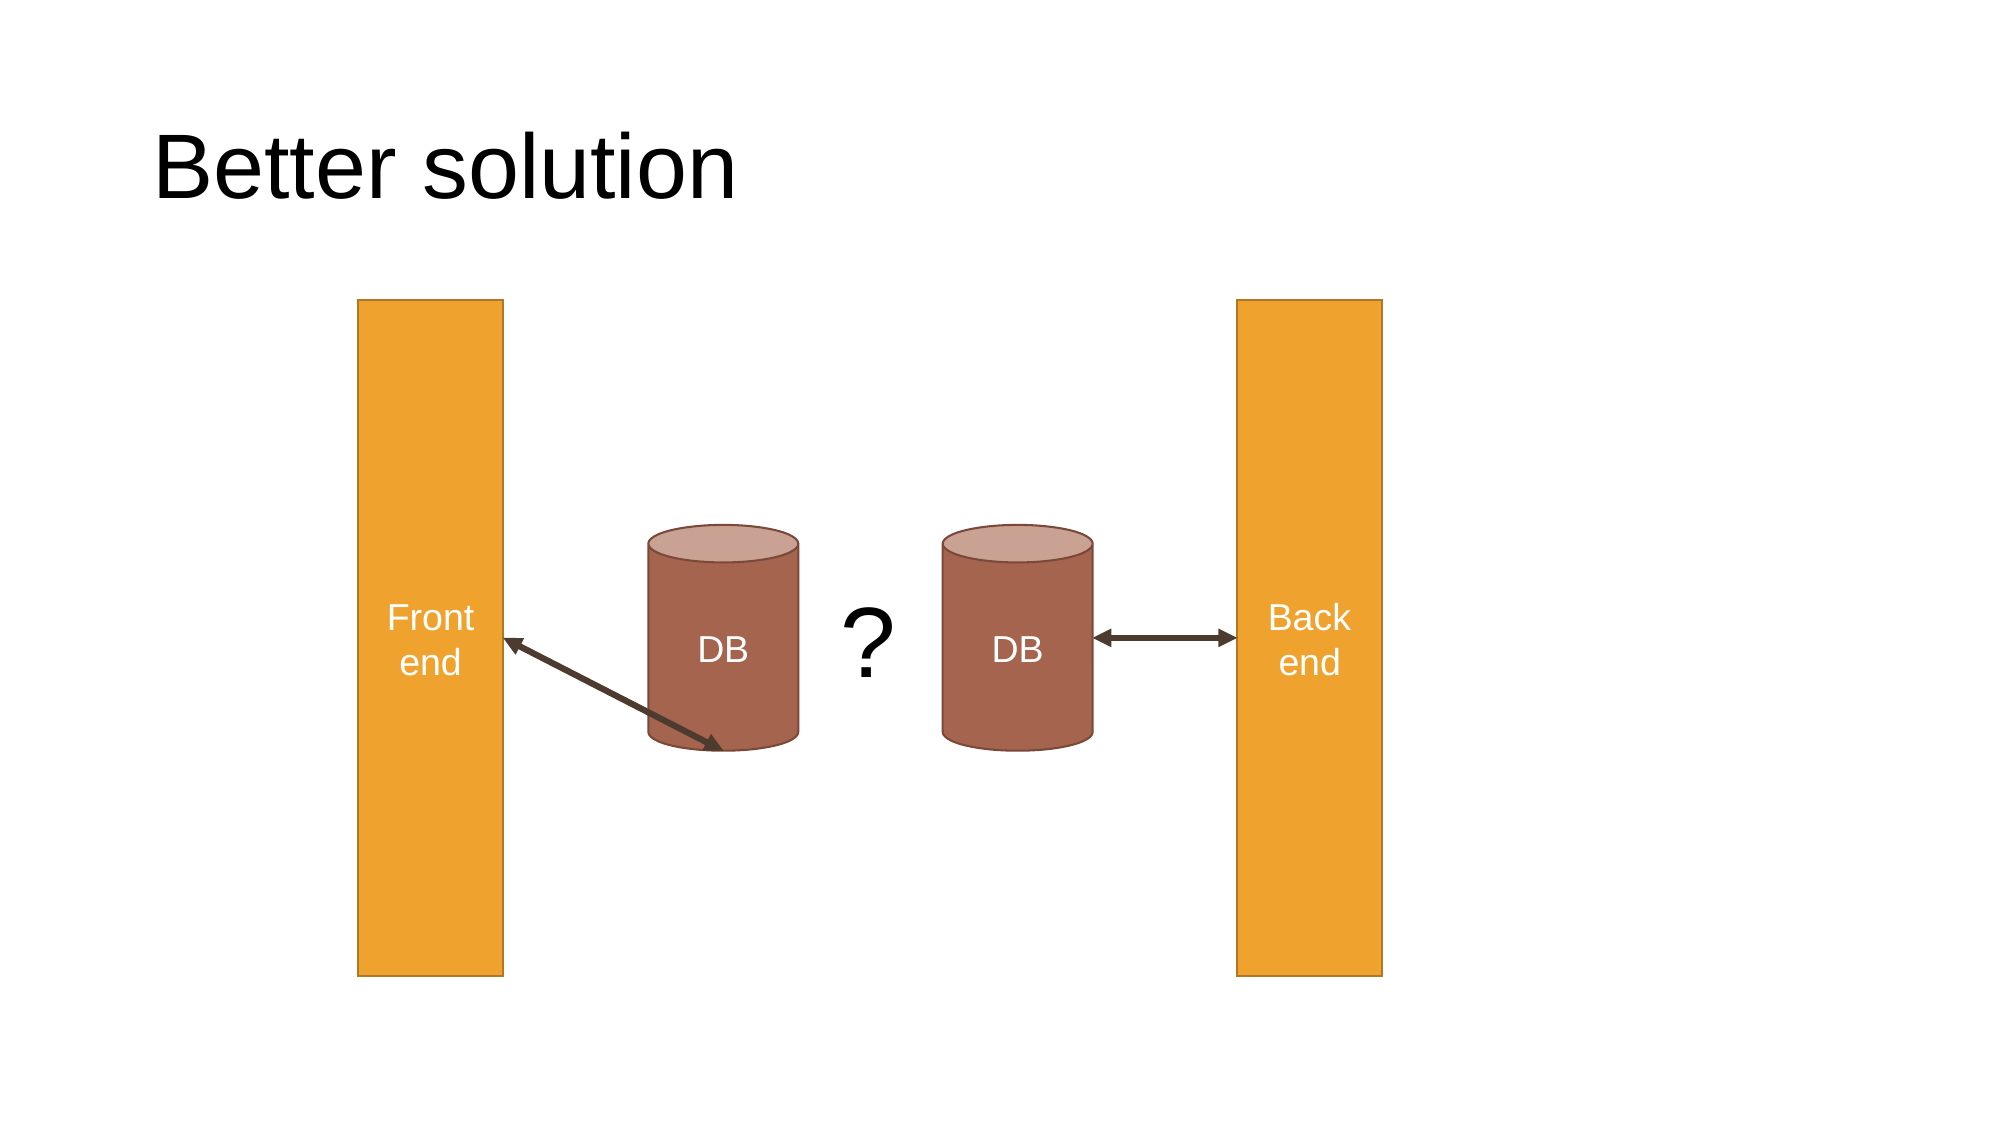

# Better solution
Front end
Back
end
DB
DB
?